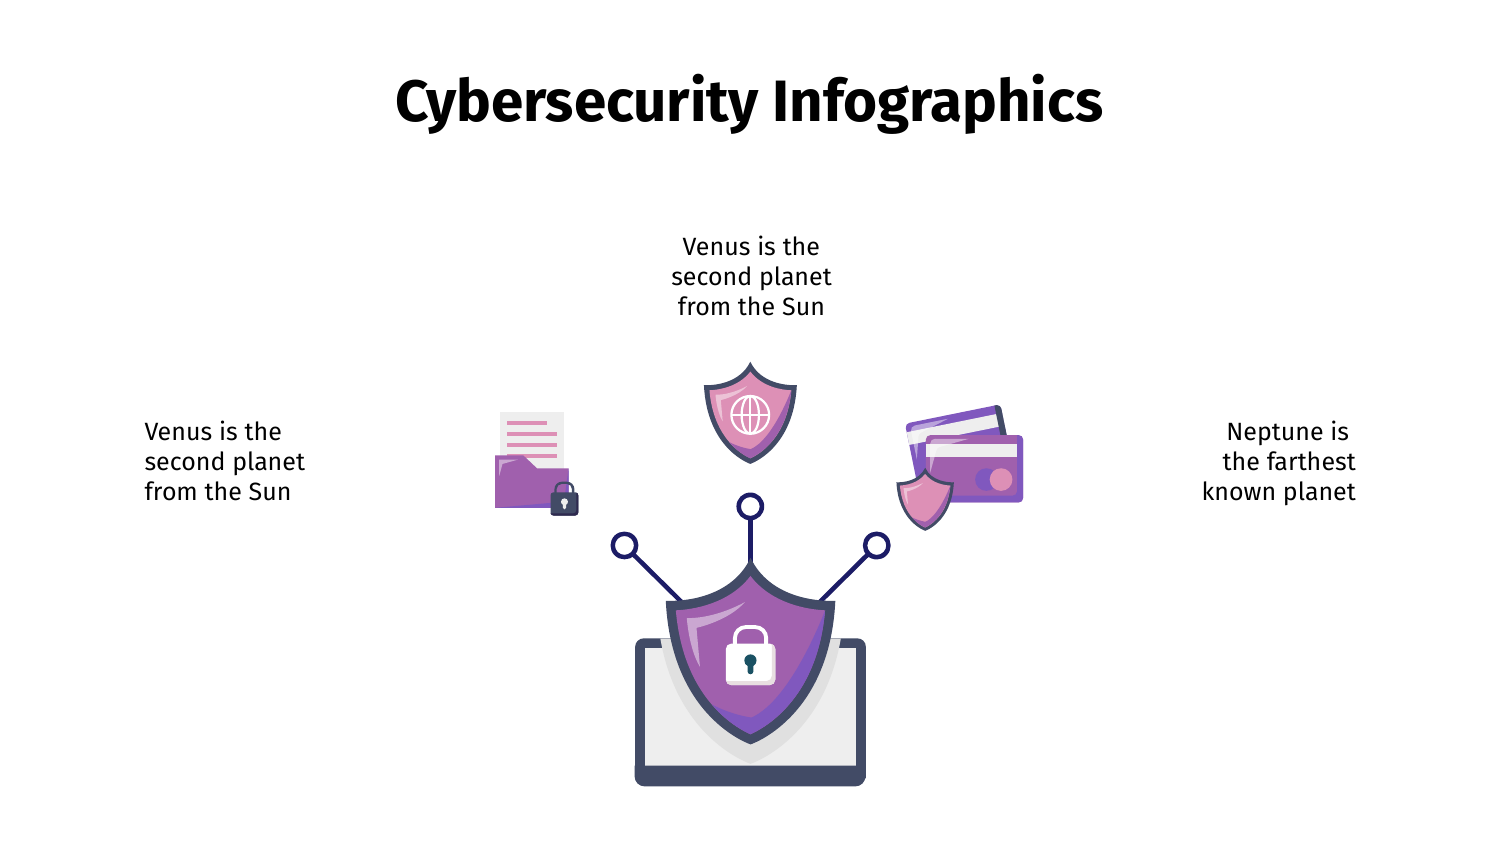

# Cybersecurity Infographics
Venus is the second planet from the Sun

Venus is the second planet from the Sun
Neptune is
the farthest known planet